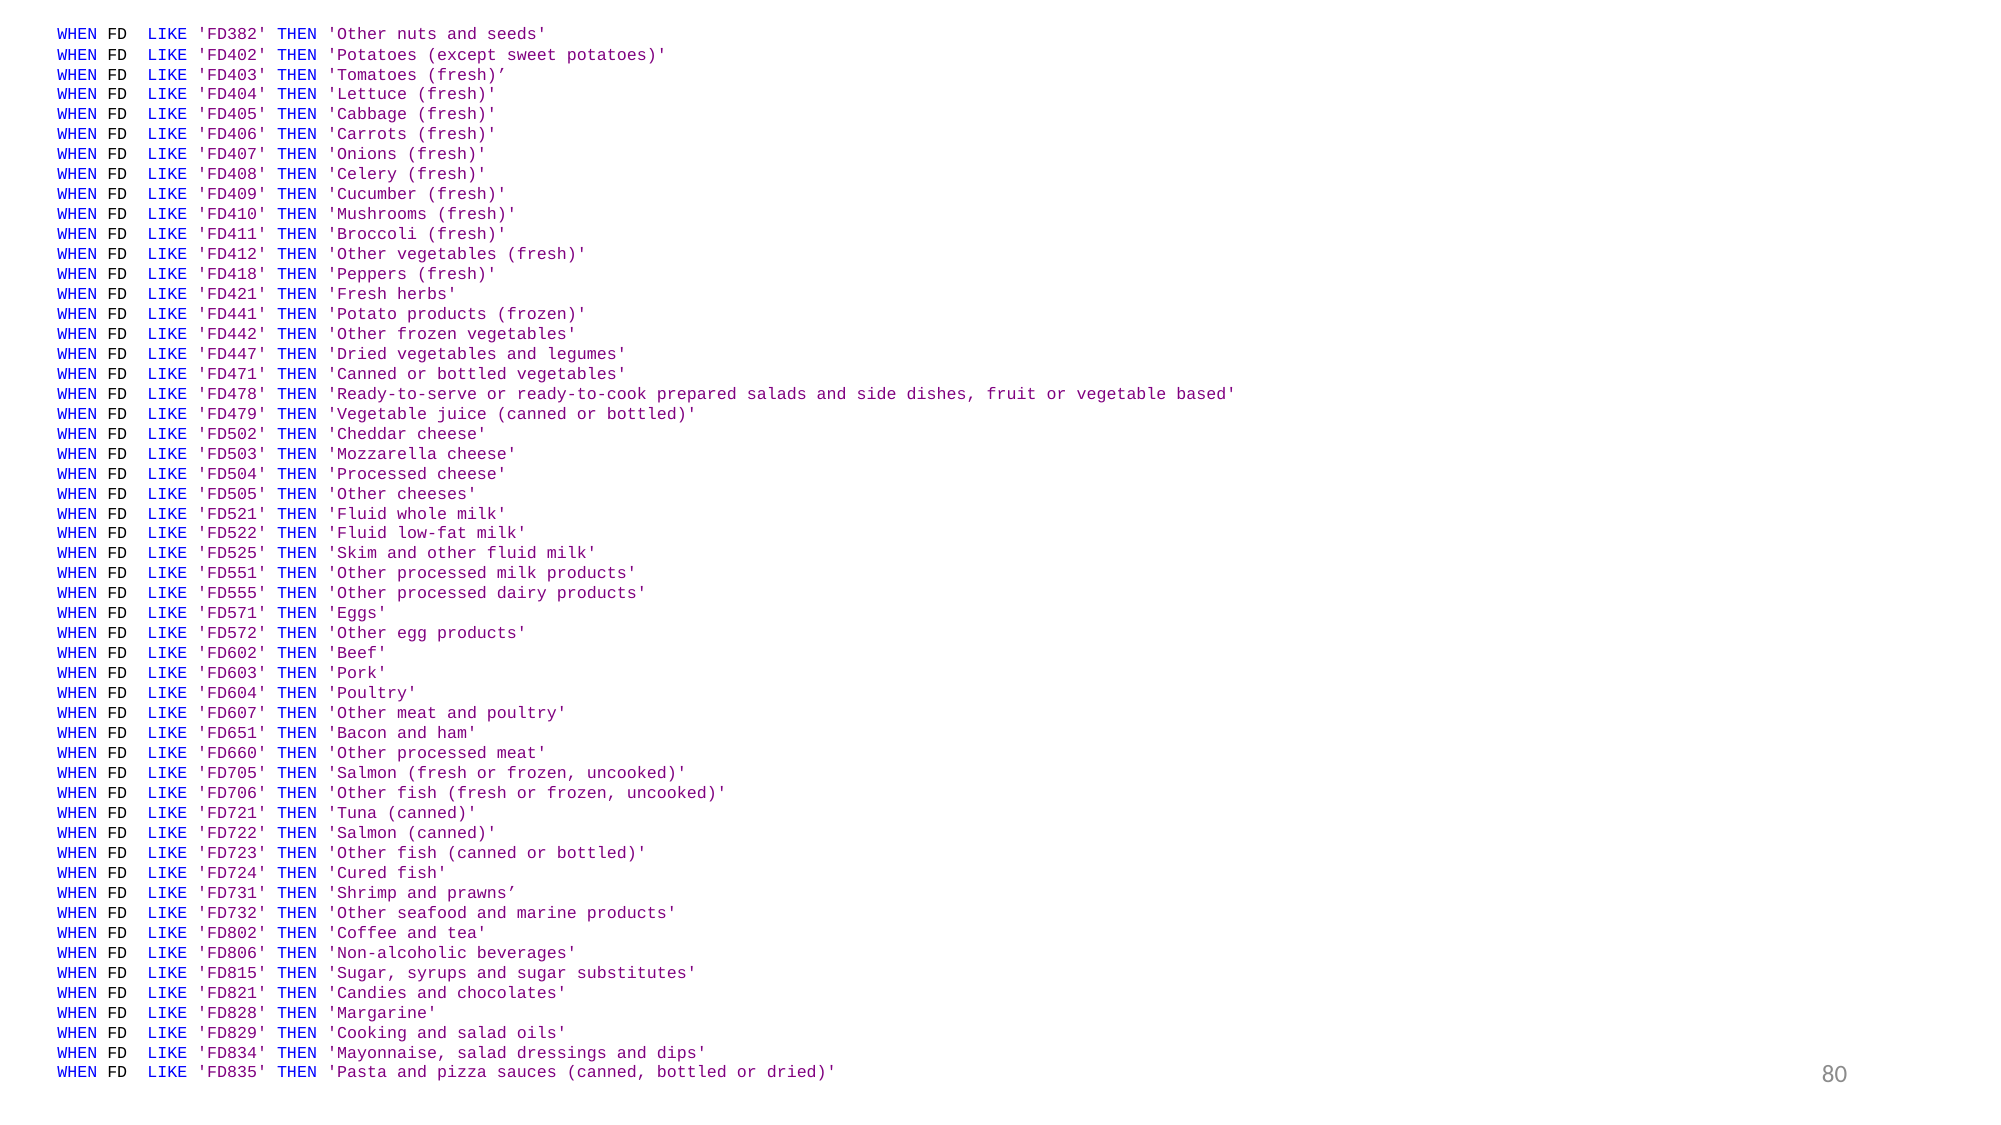

WHEN FD  LIKE 'FD382' THEN 'Other nuts and seeds'
WHEN FD  LIKE 'FD402' THEN 'Potatoes (except sweet potatoes)'
WHEN FD  LIKE 'FD403' THEN 'Tomatoes (fresh)’
WHEN FD  LIKE 'FD404' THEN 'Lettuce (fresh)'
WHEN FD  LIKE 'FD405' THEN 'Cabbage (fresh)'
WHEN FD  LIKE 'FD406' THEN 'Carrots (fresh)'
WHEN FD  LIKE 'FD407' THEN 'Onions (fresh)'
WHEN FD  LIKE 'FD408' THEN 'Celery (fresh)'
WHEN FD  LIKE 'FD409' THEN 'Cucumber (fresh)'
WHEN FD  LIKE 'FD410' THEN 'Mushrooms (fresh)'
WHEN FD  LIKE 'FD411' THEN 'Broccoli (fresh)'
WHEN FD  LIKE 'FD412' THEN 'Other vegetables (fresh)'
WHEN FD  LIKE 'FD418' THEN 'Peppers (fresh)'
WHEN FD  LIKE 'FD421' THEN 'Fresh herbs'
WHEN FD  LIKE 'FD441' THEN 'Potato products (frozen)'
WHEN FD  LIKE 'FD442' THEN 'Other frozen vegetables'
WHEN FD  LIKE 'FD447' THEN 'Dried vegetables and legumes'
WHEN FD  LIKE 'FD471' THEN 'Canned or bottled vegetables'
WHEN FD  LIKE 'FD478' THEN 'Ready-to-serve or ready-to-cook prepared salads and side dishes, fruit or vegetable based'
WHEN FD  LIKE 'FD479' THEN 'Vegetable juice (canned or bottled)'
WHEN FD  LIKE 'FD502' THEN 'Cheddar cheese'
WHEN FD  LIKE 'FD503' THEN 'Mozzarella cheese'
WHEN FD  LIKE 'FD504' THEN 'Processed cheese'
WHEN FD  LIKE 'FD505' THEN 'Other cheeses'
WHEN FD  LIKE 'FD521' THEN 'Fluid whole milk'
WHEN FD  LIKE 'FD522' THEN 'Fluid low-fat milk'
WHEN FD  LIKE 'FD525' THEN 'Skim and other fluid milk'
WHEN FD  LIKE 'FD551' THEN 'Other processed milk products'
WHEN FD  LIKE 'FD555' THEN 'Other processed dairy products'
WHEN FD  LIKE 'FD571' THEN 'Eggs'
WHEN FD  LIKE 'FD572' THEN 'Other egg products'
WHEN FD  LIKE 'FD602' THEN 'Beef'
WHEN FD  LIKE 'FD603' THEN 'Pork'
WHEN FD  LIKE 'FD604' THEN 'Poultry'
WHEN FD  LIKE 'FD607' THEN 'Other meat and poultry'
WHEN FD  LIKE 'FD651' THEN 'Bacon and ham'
WHEN FD  LIKE 'FD660' THEN 'Other processed meat'
WHEN FD  LIKE 'FD705' THEN 'Salmon (fresh or frozen, uncooked)'
WHEN FD  LIKE 'FD706' THEN 'Other fish (fresh or frozen, uncooked)'
WHEN FD  LIKE 'FD721' THEN 'Tuna (canned)'
WHEN FD  LIKE 'FD722' THEN 'Salmon (canned)'
WHEN FD  LIKE 'FD723' THEN 'Other fish (canned or bottled)'
WHEN FD  LIKE 'FD724' THEN 'Cured fish'
WHEN FD  LIKE 'FD731' THEN 'Shrimp and prawns’
WHEN FD  LIKE 'FD732' THEN 'Other seafood and marine products'
WHEN FD  LIKE 'FD802' THEN 'Coffee and tea'
WHEN FD  LIKE 'FD806' THEN 'Non-alcoholic beverages'
WHEN FD  LIKE 'FD815' THEN 'Sugar, syrups and sugar substitutes'
WHEN FD  LIKE 'FD821' THEN 'Candies and chocolates'
WHEN FD  LIKE 'FD828' THEN 'Margarine'
WHEN FD  LIKE 'FD829' THEN 'Cooking and salad oils'
WHEN FD  LIKE 'FD834' THEN 'Mayonnaise, salad dressings and dips'
WHEN FD  LIKE 'FD835' THEN 'Pasta and pizza sauces (canned, bottled or dried)'
80